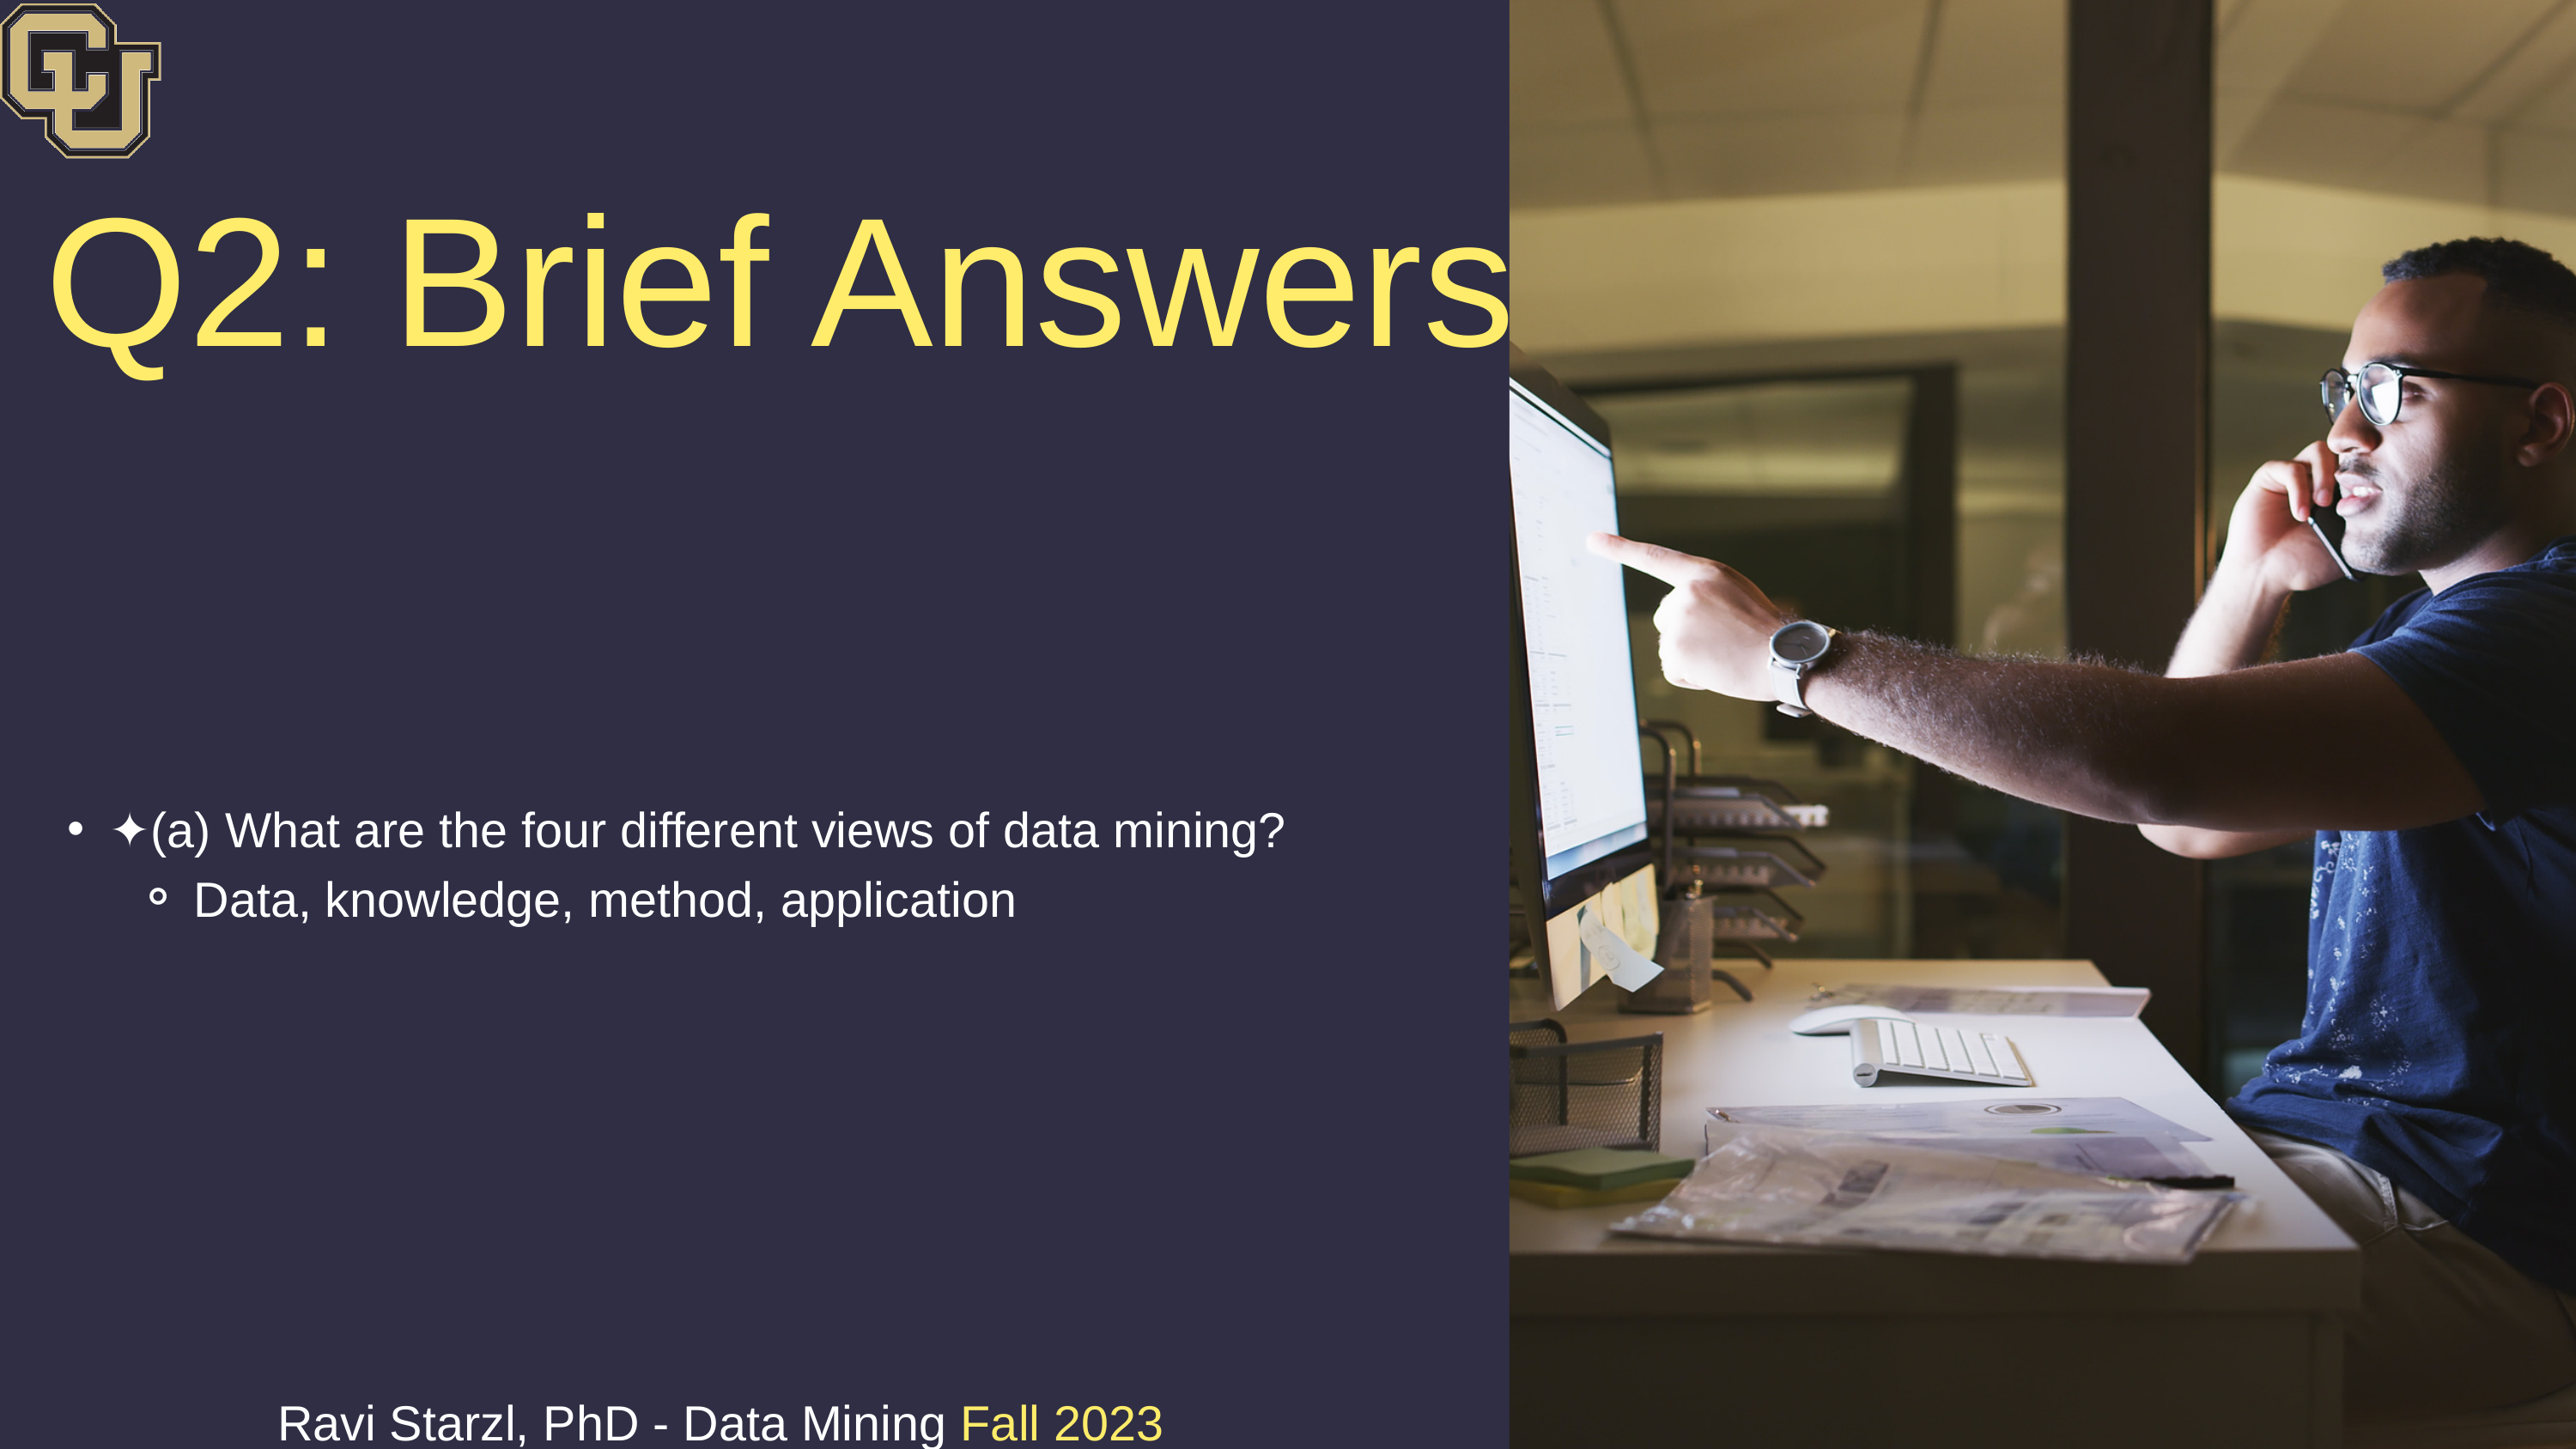

Q2: Brief Answers
✦(a) What are the four different views of data mining?
Data, knowledge, method, application
Ravi Starzl, PhD - Data Mining Fall 2023